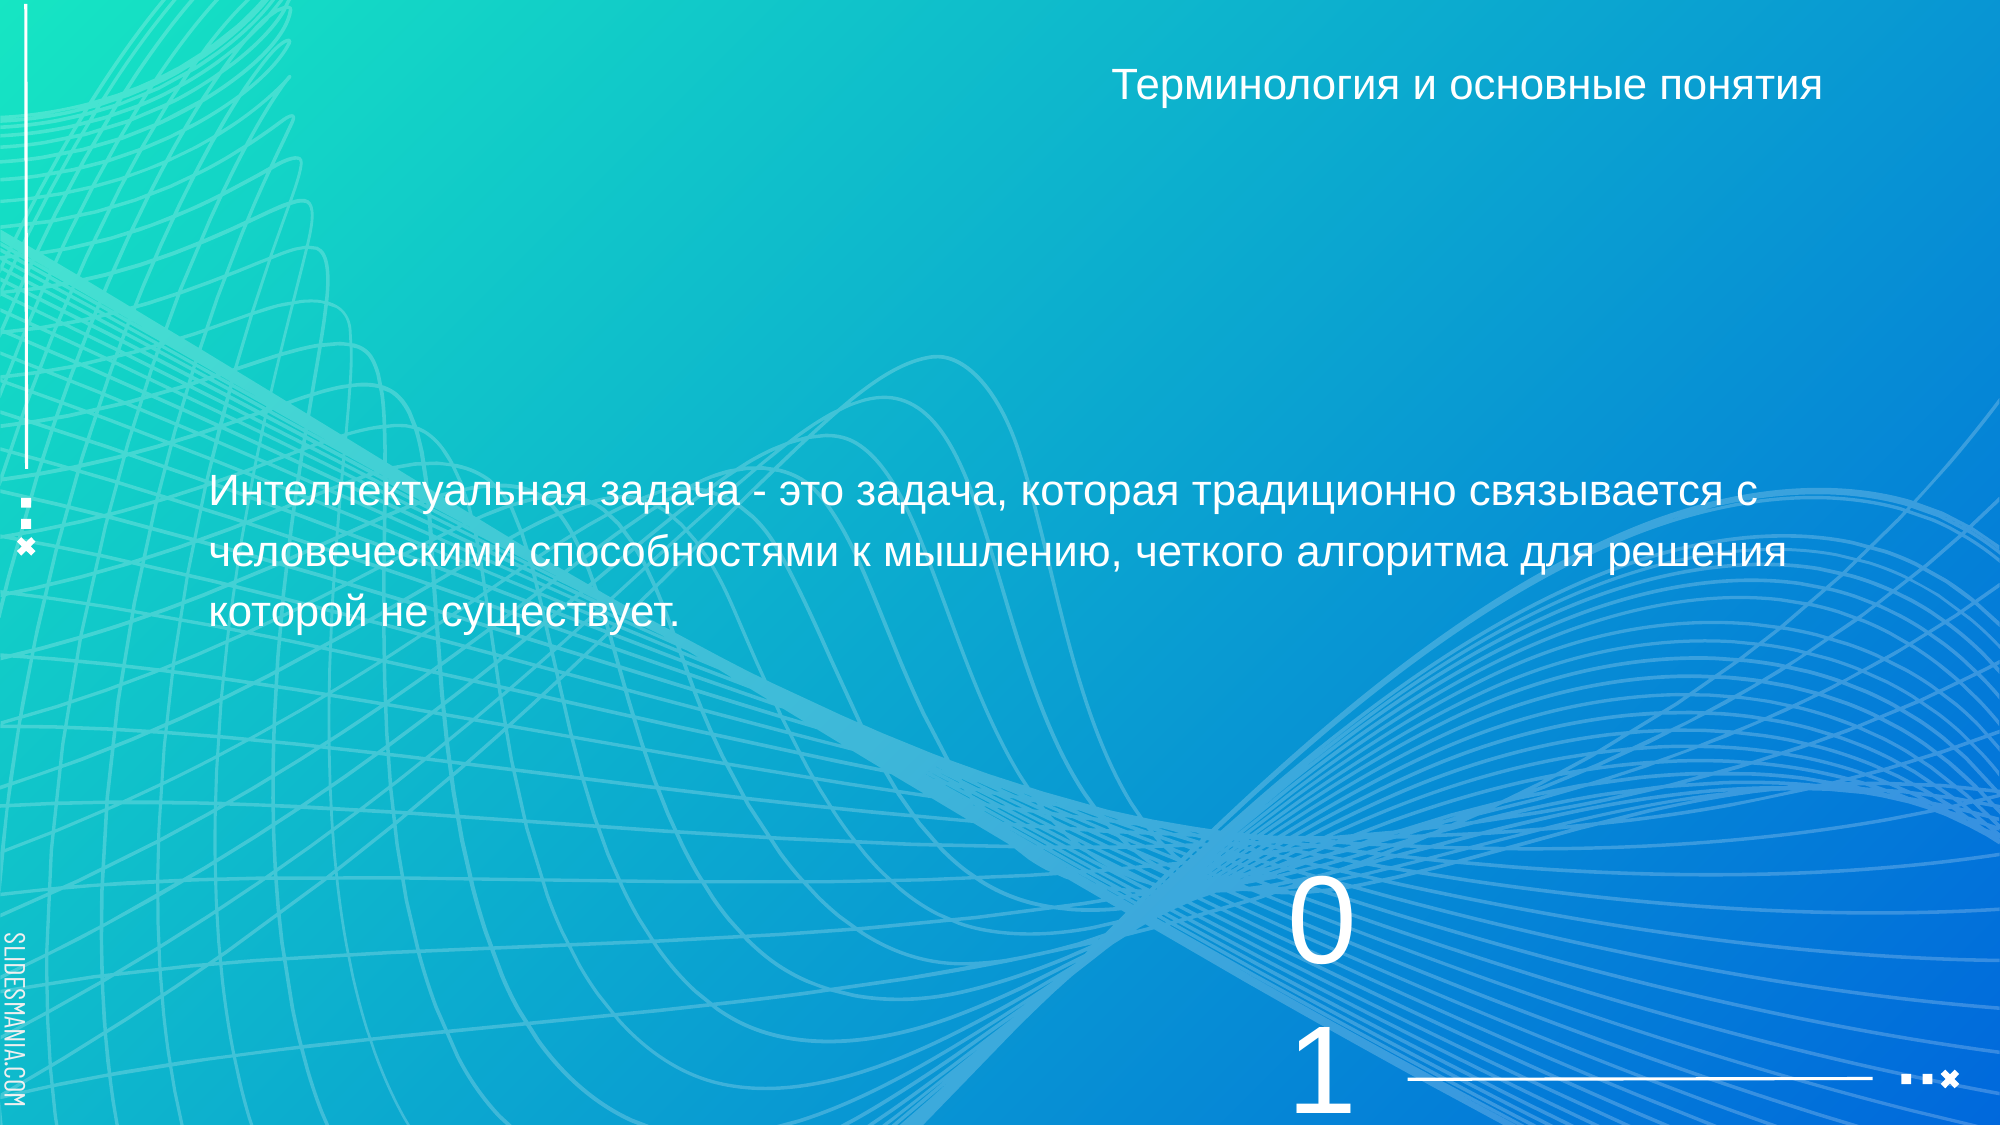

Терминология и основные понятия
Интеллектуальная задача - это задача, которая традиционно связывается с человеческими способностями к мышлению, четкого алгоритма для решения которой не существует.
# 01